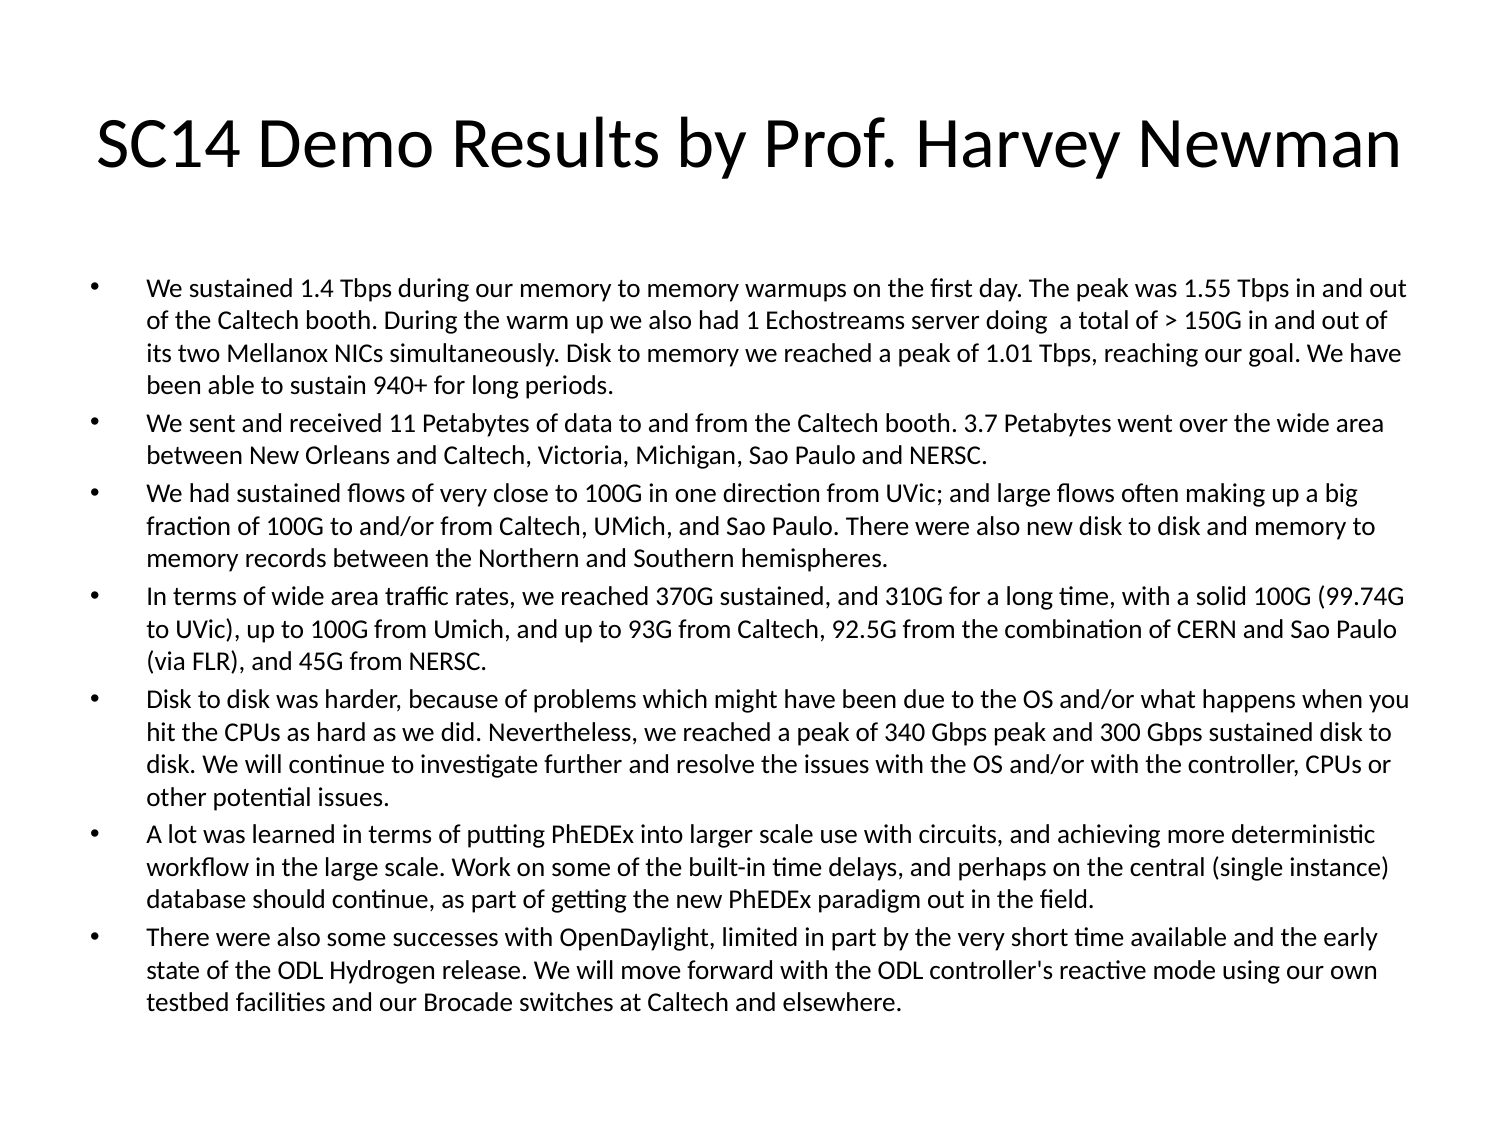

# SC14 Demo Results by Prof. Harvey Newman
We sustained 1.4 Tbps during our memory to memory warmups on the first day. The peak was 1.55 Tbps in and out of the Caltech booth. During the warm up we also had 1 Echostreams server doing  a total of > 150G in and out of its two Mellanox NICs simultaneously. Disk to memory we reached a peak of 1.01 Tbps, reaching our goal. We have been able to sustain 940+ for long periods.
We sent and received 11 Petabytes of data to and from the Caltech booth. 3.7 Petabytes went over the wide area between New Orleans and Caltech, Victoria, Michigan, Sao Paulo and NERSC.
We had sustained flows of very close to 100G in one direction from UVic; and large flows often making up a big fraction of 100G to and/or from Caltech, UMich, and Sao Paulo. There were also new disk to disk and memory to memory records between the Northern and Southern hemispheres.
In terms of wide area traffic rates, we reached 370G sustained, and 310G for a long time, with a solid 100G (99.74G to UVic), up to 100G from Umich, and up to 93G from Caltech, 92.5G from the combination of CERN and Sao Paulo (via FLR), and 45G from NERSC.
Disk to disk was harder, because of problems which might have been due to the OS and/or what happens when you hit the CPUs as hard as we did. Nevertheless, we reached a peak of 340 Gbps peak and 300 Gbps sustained disk to disk. We will continue to investigate further and resolve the issues with the OS and/or with the controller, CPUs or other potential issues.
A lot was learned in terms of putting PhEDEx into larger scale use with circuits, and achieving more deterministic workflow in the large scale. Work on some of the built-in time delays, and perhaps on the central (single instance) database should continue, as part of getting the new PhEDEx paradigm out in the field.
There were also some successes with OpenDaylight, limited in part by the very short time available and the early state of the ODL Hydrogen release. We will move forward with the ODL controller's reactive mode using our own testbed facilities and our Brocade switches at Caltech and elsewhere.